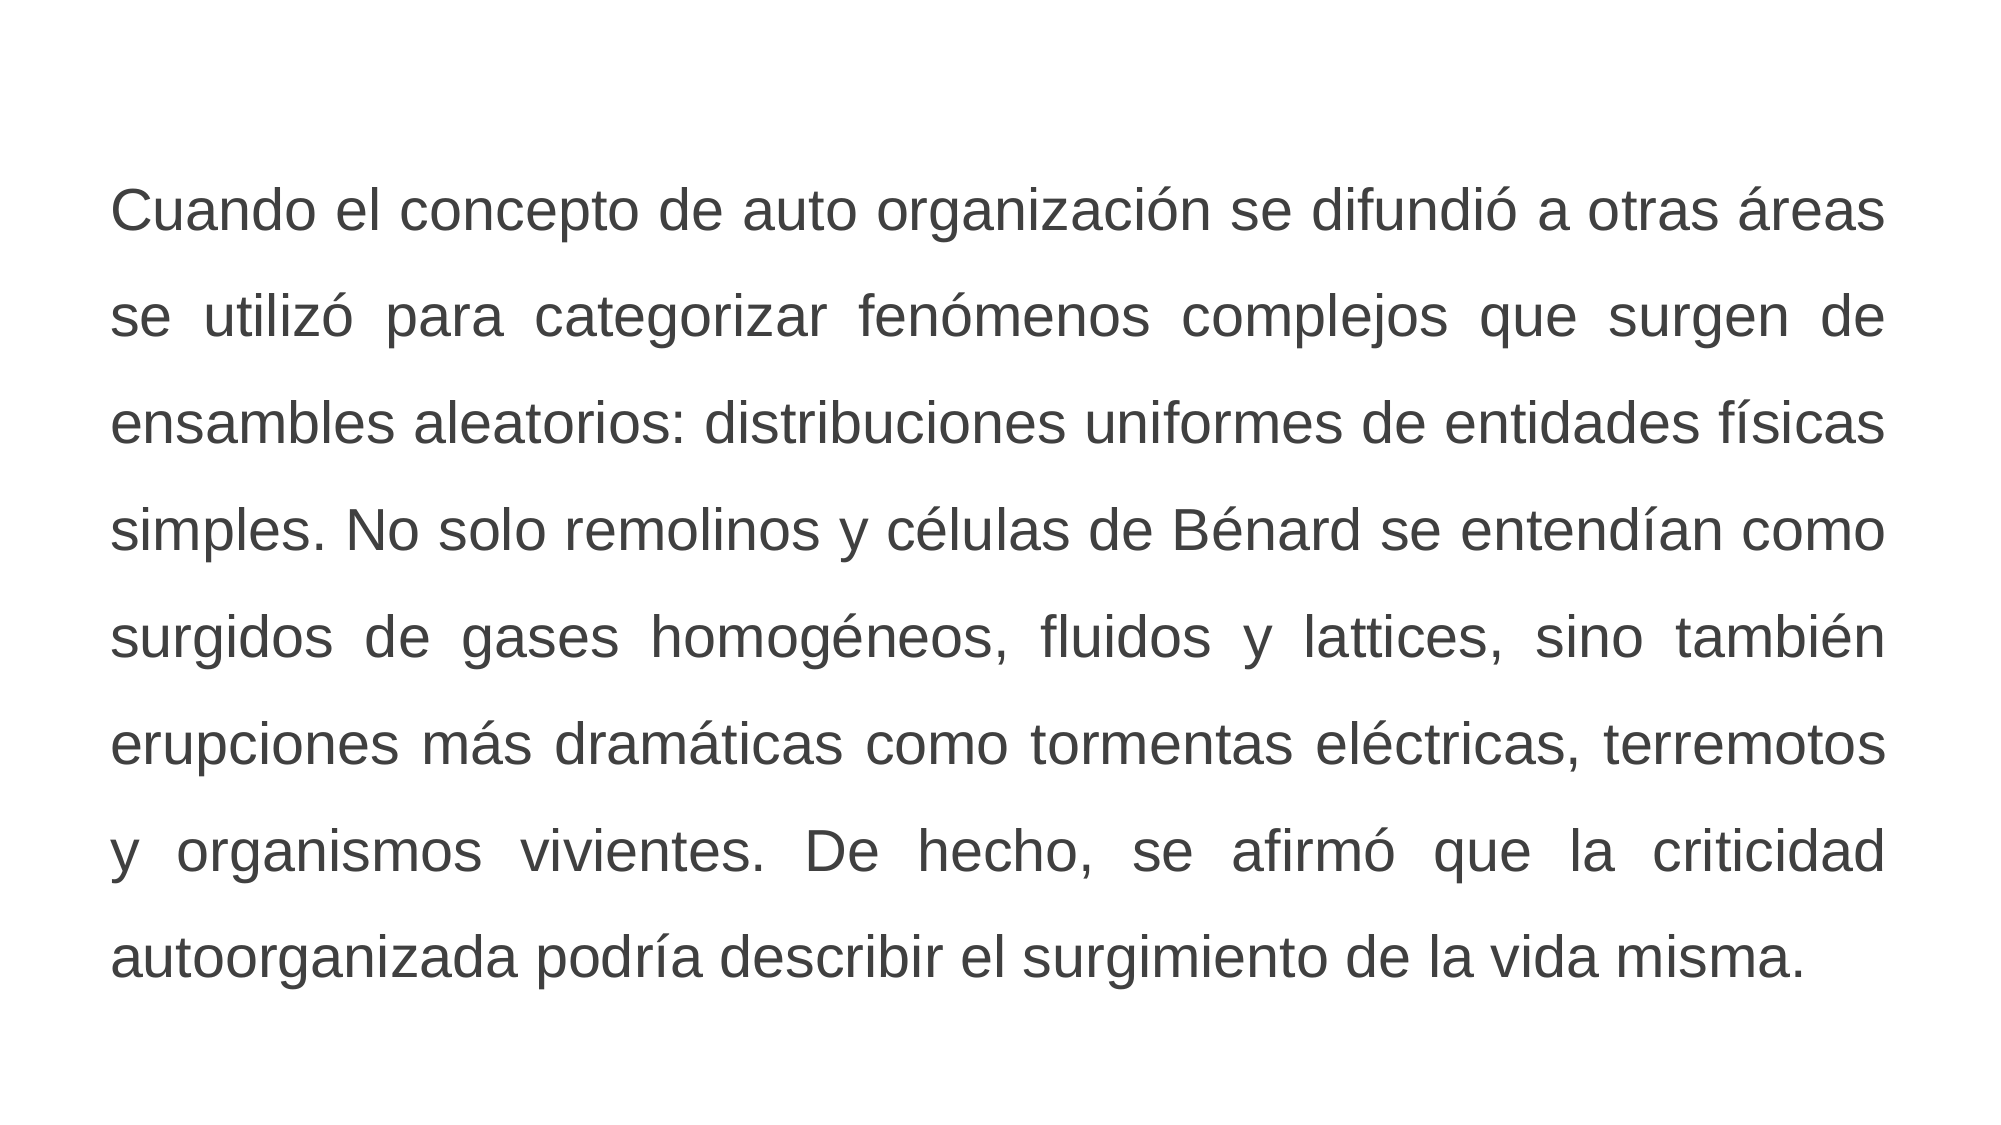

Cuando el concepto de auto organización se difundió a otras áreas se utilizó para categorizar fenómenos complejos que surgen de ensambles aleatorios: distribuciones uniformes de entidades físicas simples. No solo remolinos y células de Bénard se entendían como surgidos de gases homogéneos, fluidos y lattices, sino también erupciones más dramáticas como tormentas eléctricas, terremotos y organismos vivientes. De hecho, se afirmó que la criticidad autoorganizada podría describir el surgimiento de la vida misma.